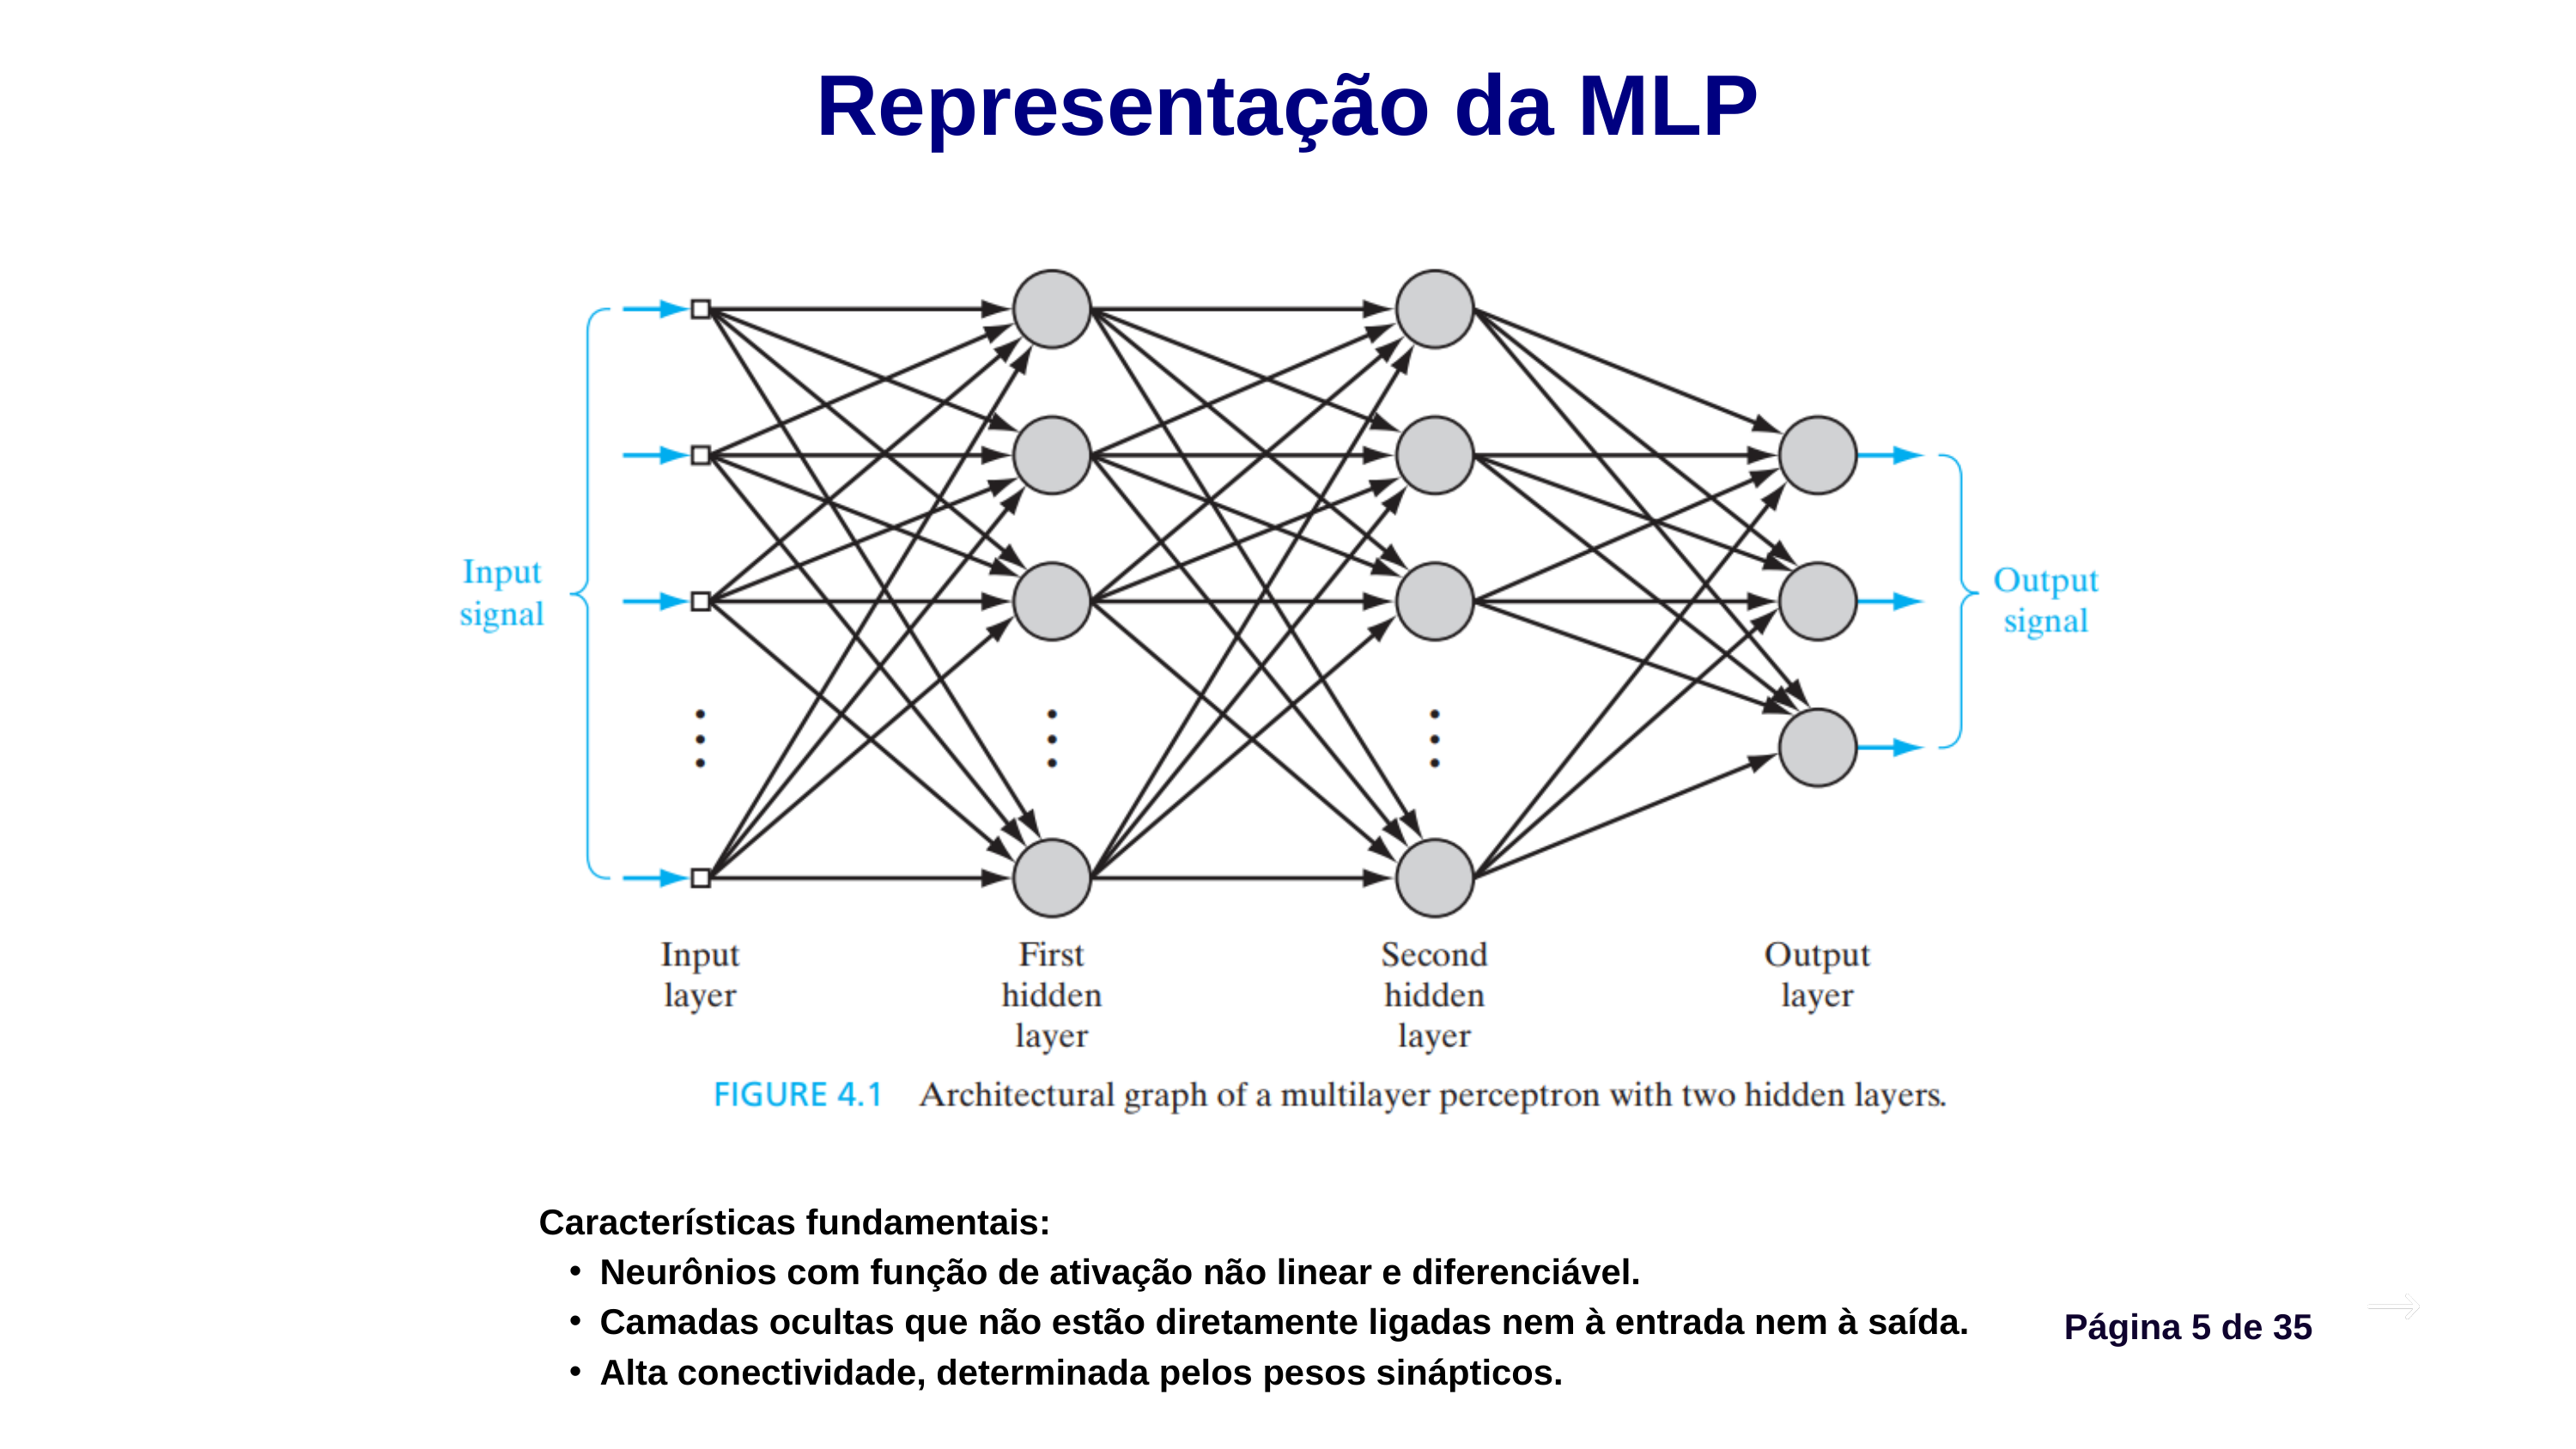

Representação da MLP

Características fundamentais:
Neurônios com função de ativação não linear e diferenciável.
Camadas ocultas que não estão diretamente ligadas nem à entrada nem à saída.
Alta conectividade, determinada pelos pesos sinápticos.

Página 5 de 35